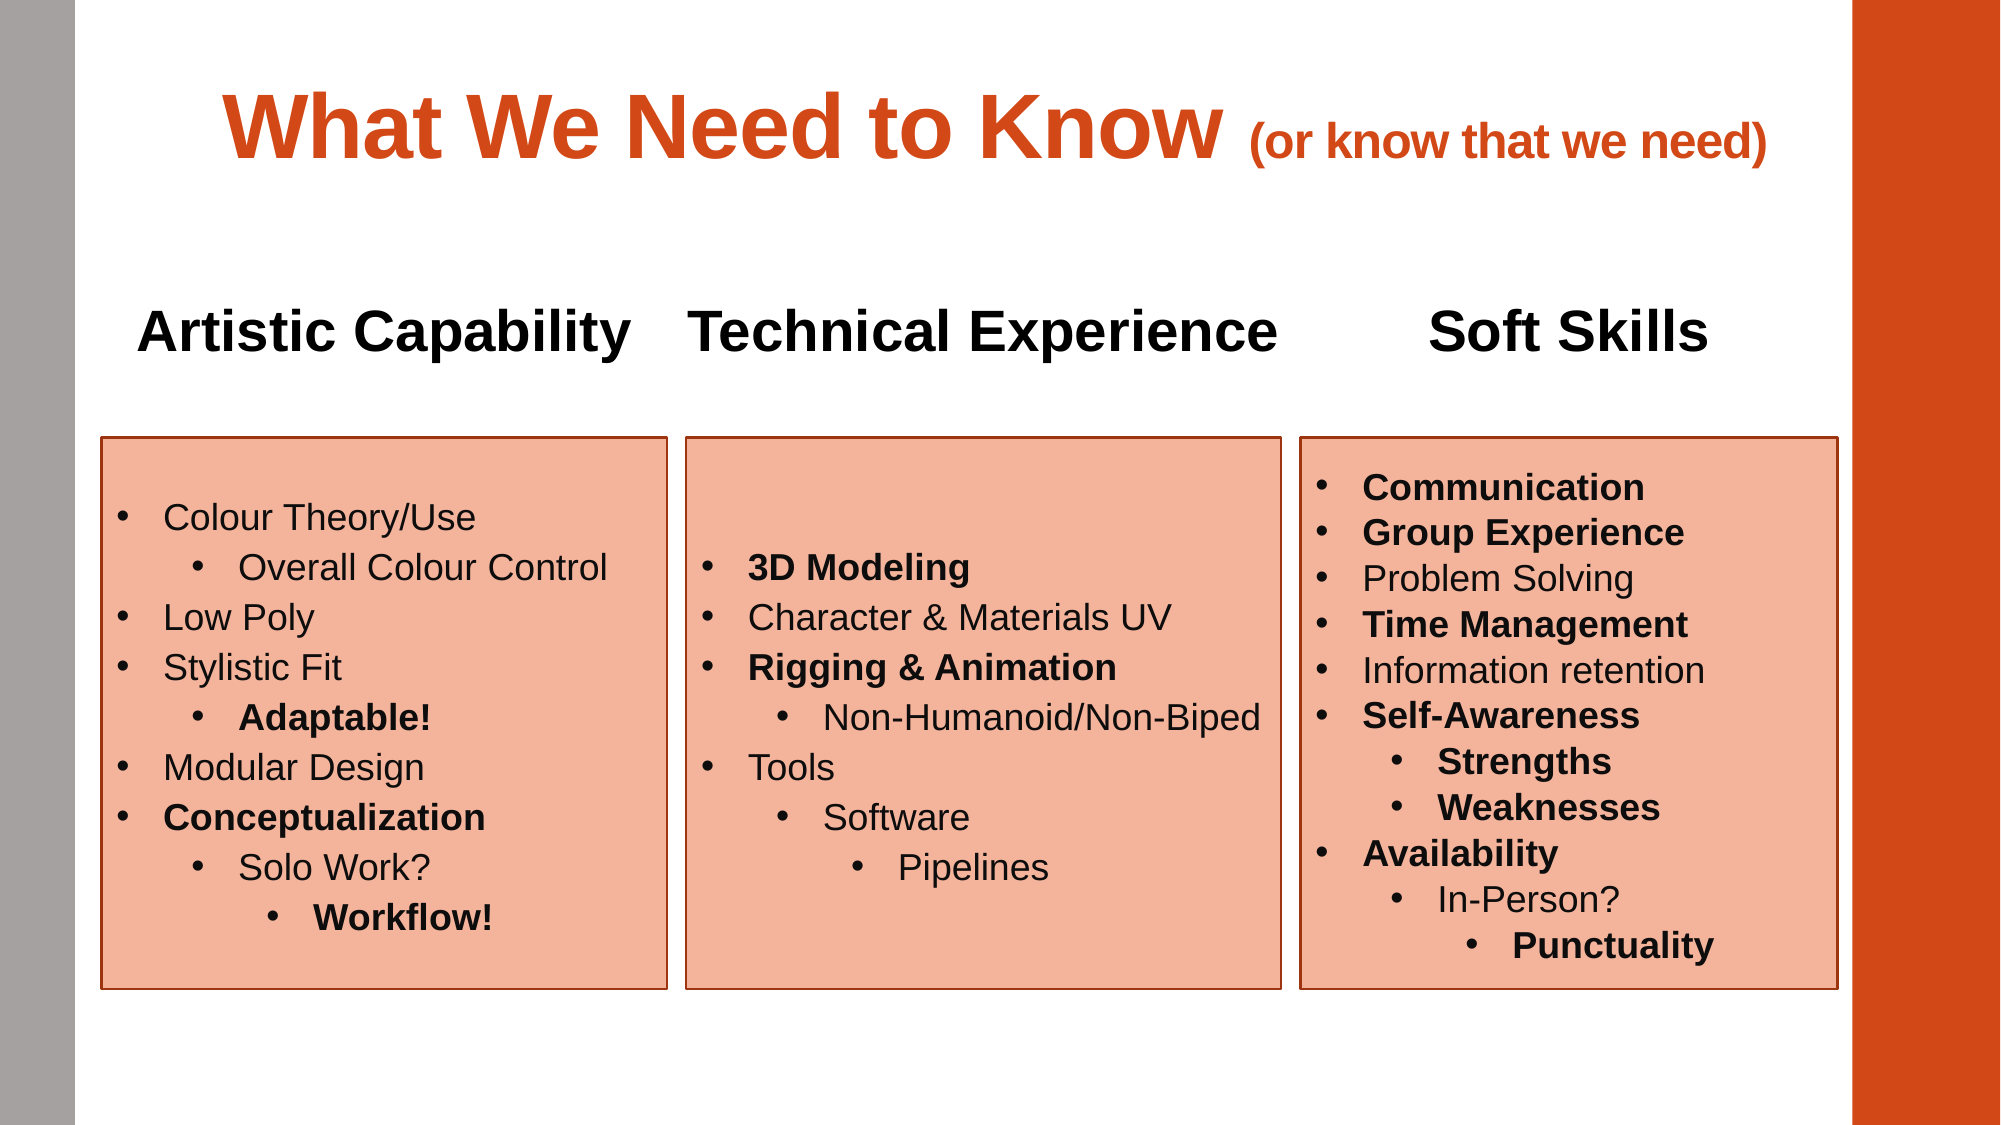

# What We Need to Know (or know that we need)
Artistic Capability
Soft Skills
Technical Experience

Colour Theory/Use
Overall Colour Control
Low Poly
Stylistic Fit
Adaptable!
Modular Design
Conceptualization
Solo Work?
Workflow!

3D Modeling
Character & Materials UV
Rigging & Animation
Non-Humanoid/Non-Biped
Tools
Software
Pipelines

Communication
Group Experience
Problem Solving
Time Management
Information retention
Self-Awareness
Strengths
Weaknesses
Availability
In-Person?
Punctuality